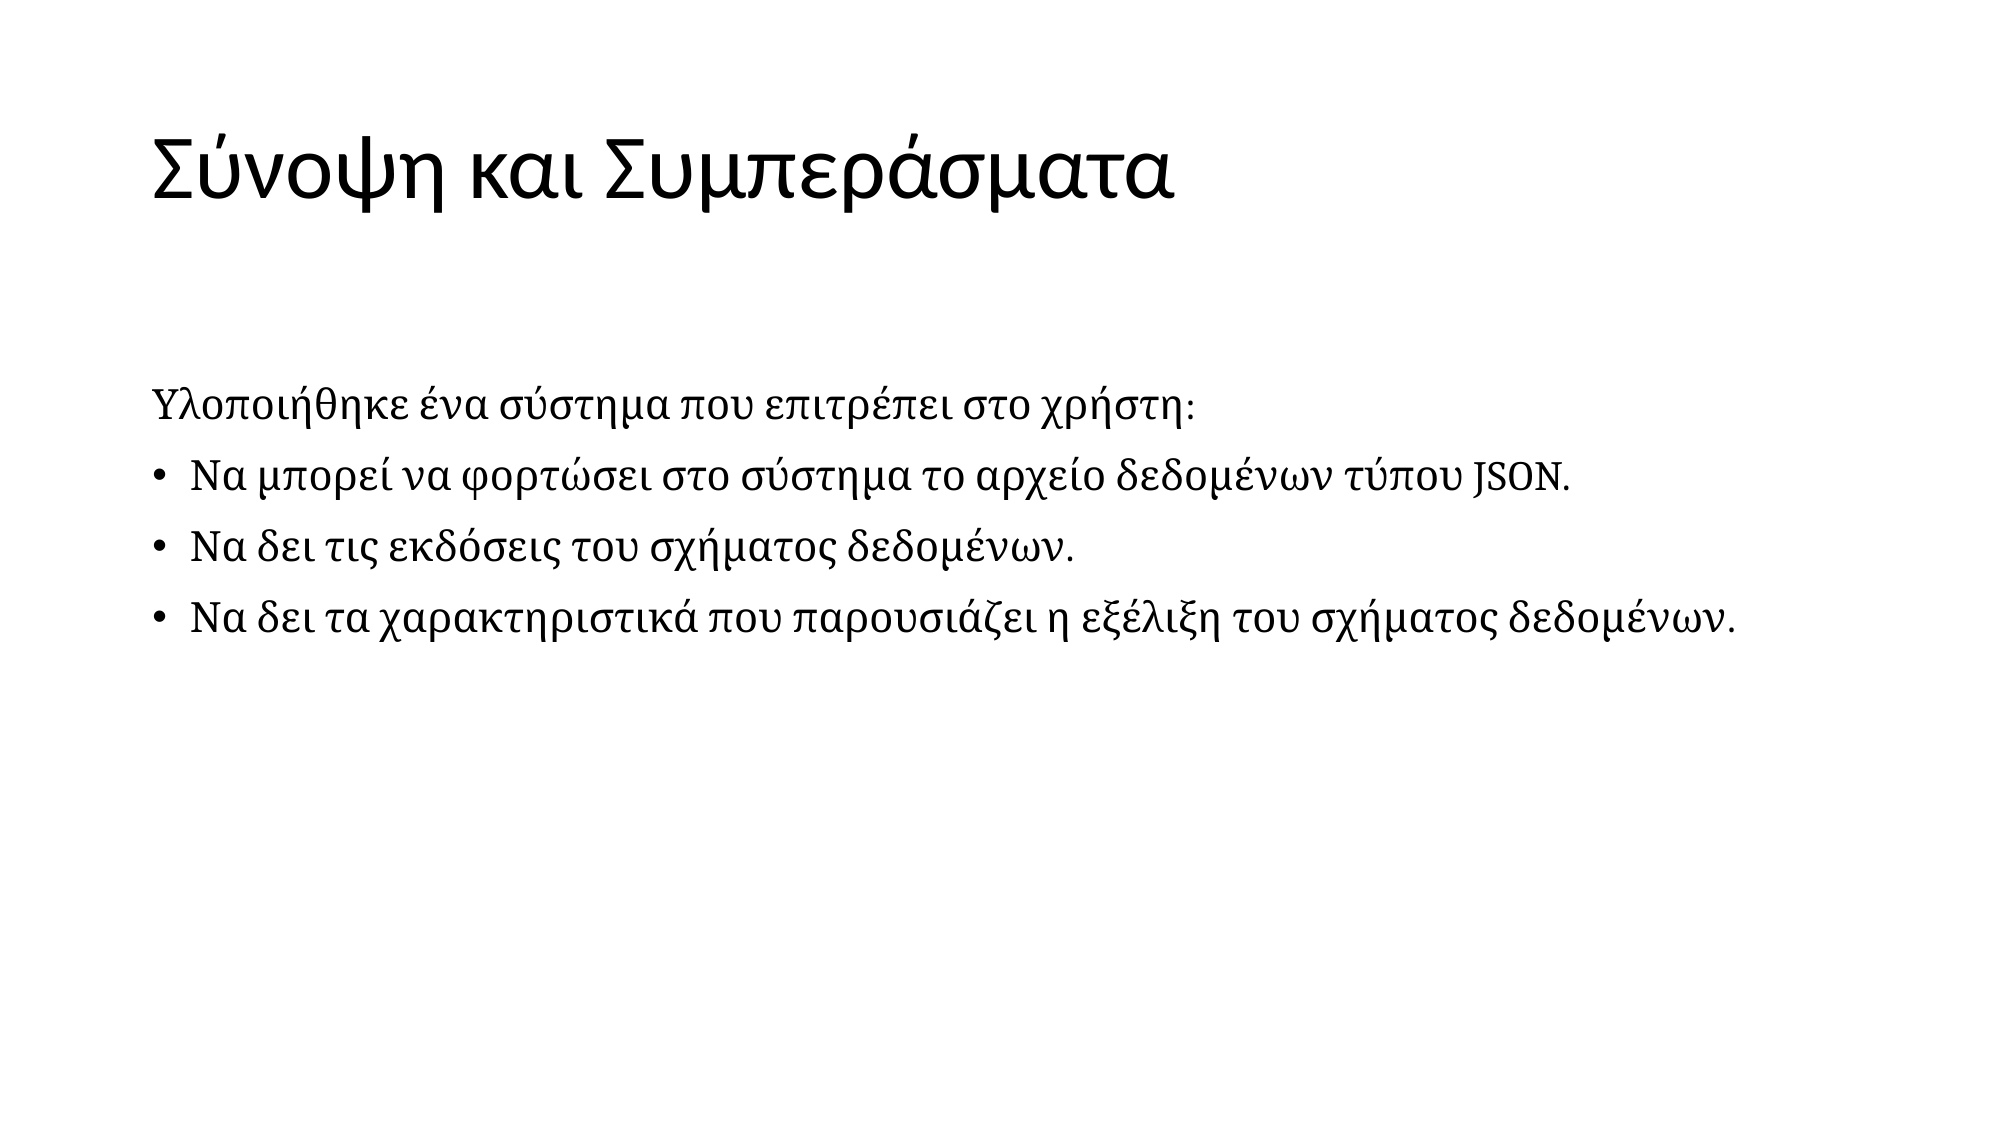

# Σύνοψη και Συμπεράσματα

Υλοποιήθηκε ένα σύστημα που επιτρέπει στο χρήστη:
Να μπορεί να φορτώσει στο σύστημα το αρχείο δεδομένων τύπου JSON.
Να δει τις εκδόσεις του σχήματος δεδομένων.
Να δει τα χαρακτηριστικά που παρουσιάζει η εξέλιξη του σχήματος δεδομένων.